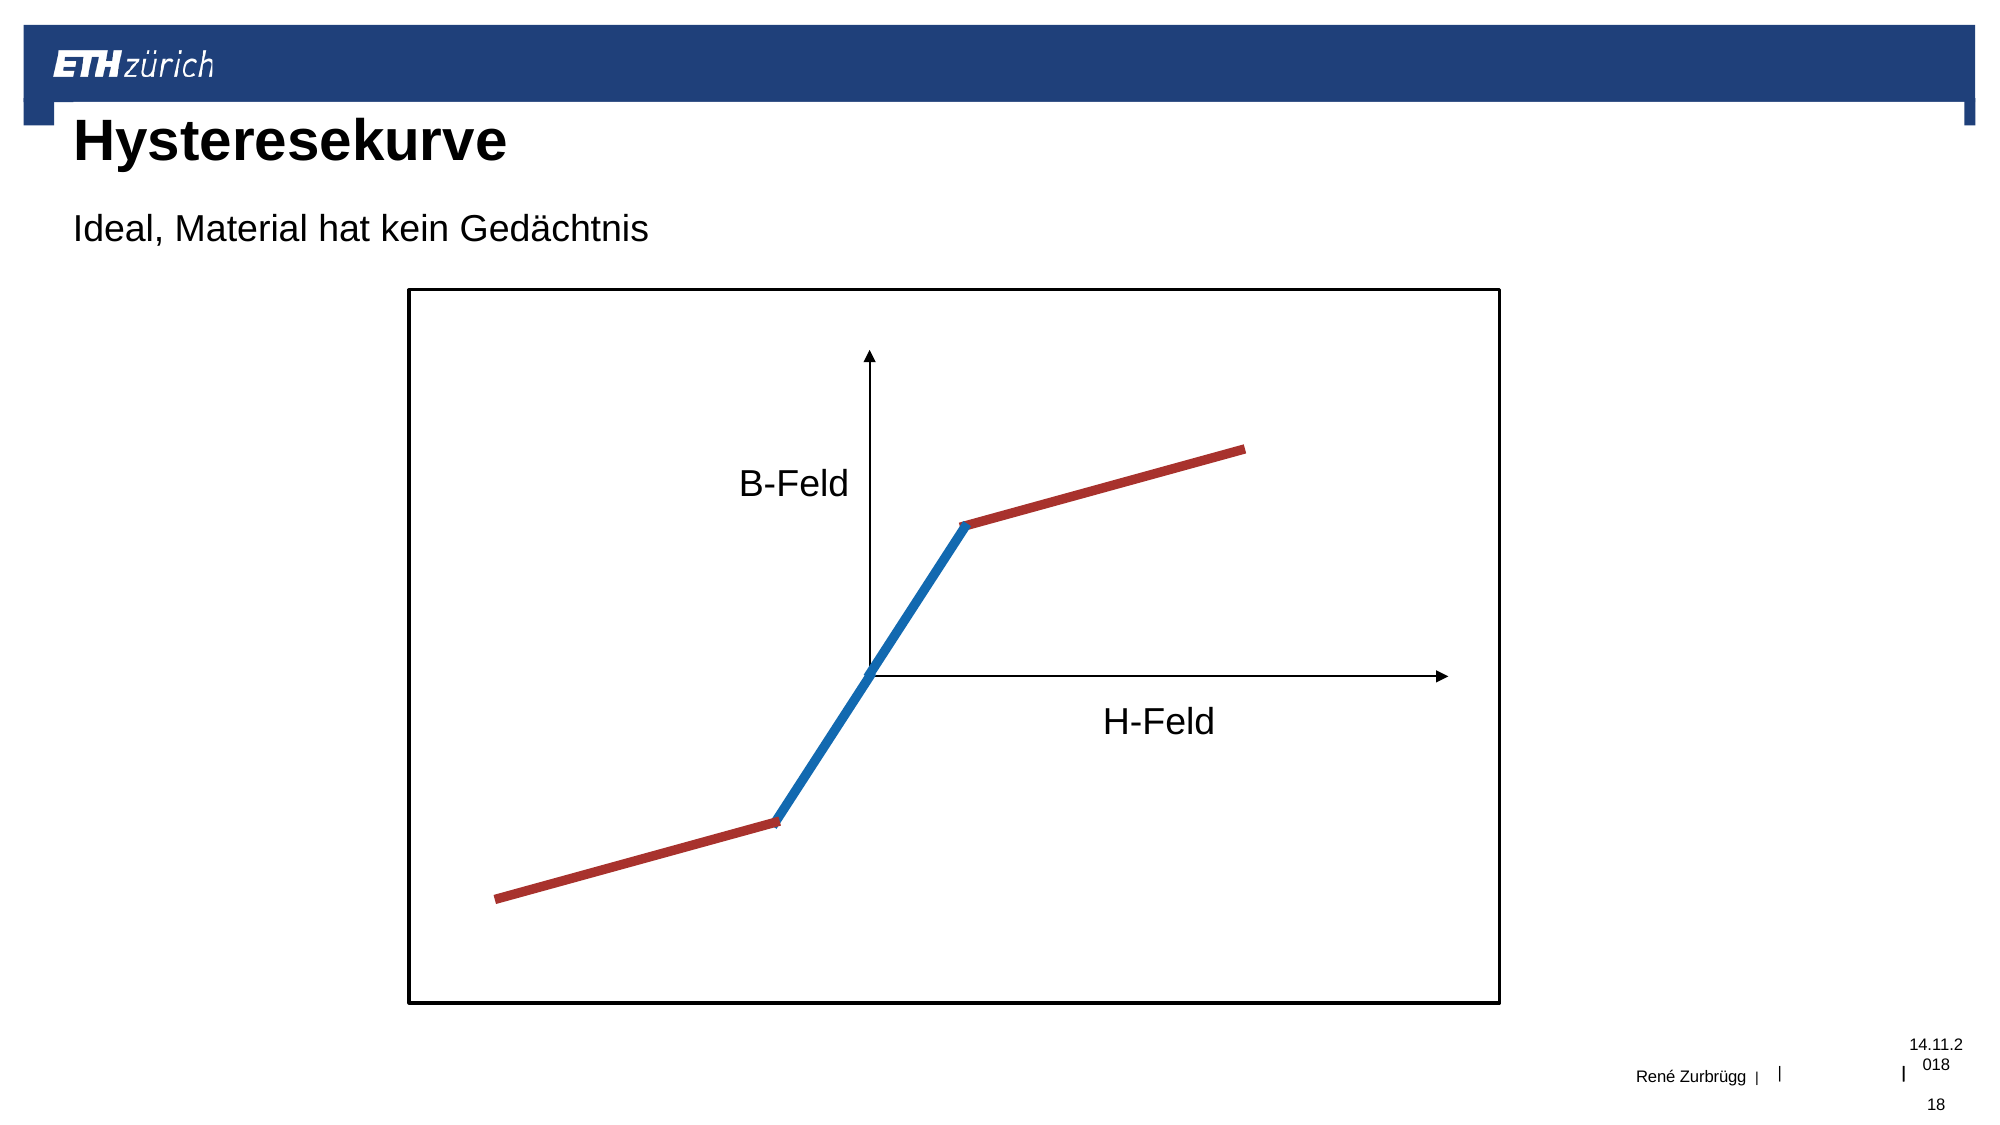

# Hysteresekurve
Ideal, Material hat kein Gedächtnis

B-Feld
H-Feld
14.11.2018	18
|
René Zurbrügg |